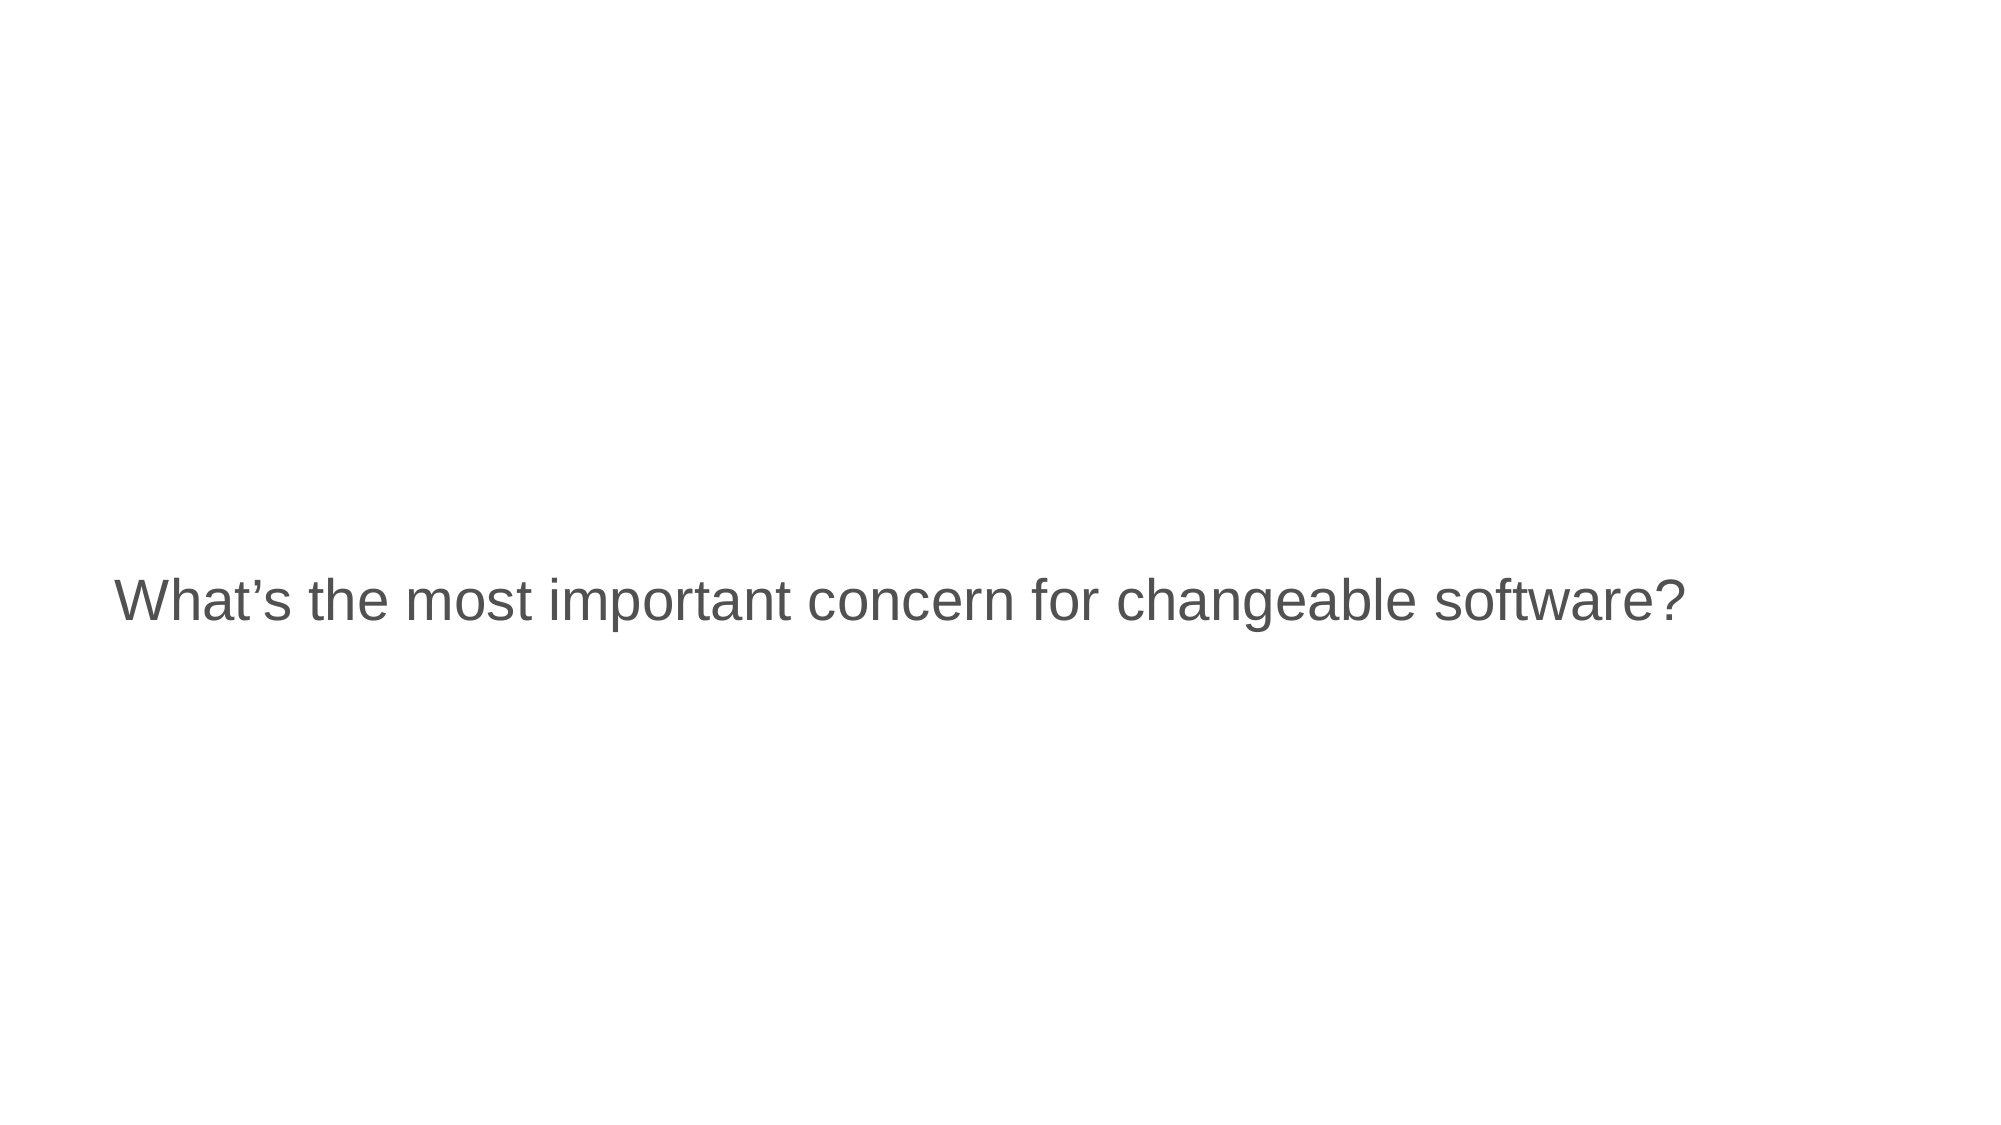

#
What’s the most important concern for changeable software?